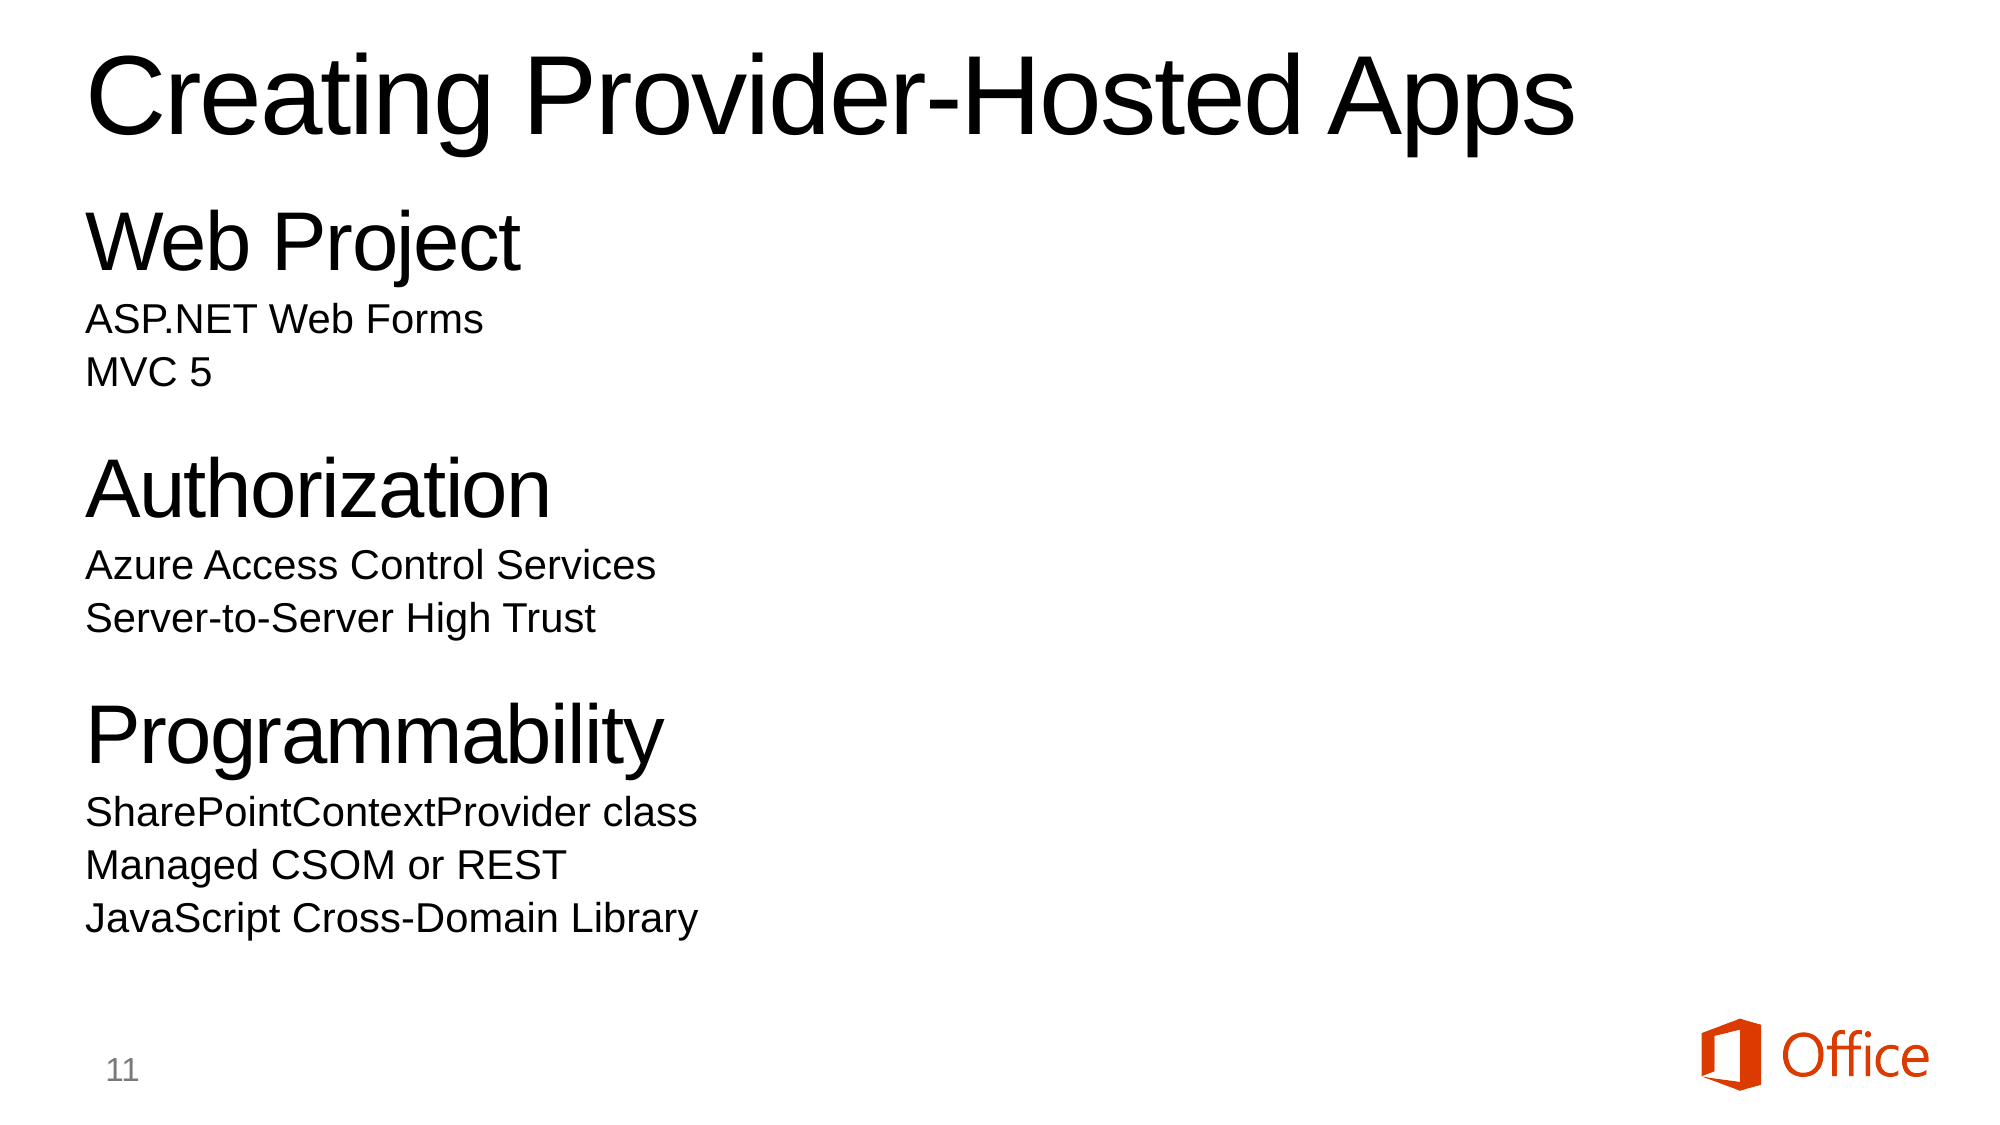

# Creating Provider-Hosted Apps
Web Project
ASP.NET Web Forms
MVC 5
Authorization
Azure Access Control Services
Server-to-Server High Trust
Programmability
SharePointContextProvider class
Managed CSOM or REST
JavaScript Cross-Domain Library
11